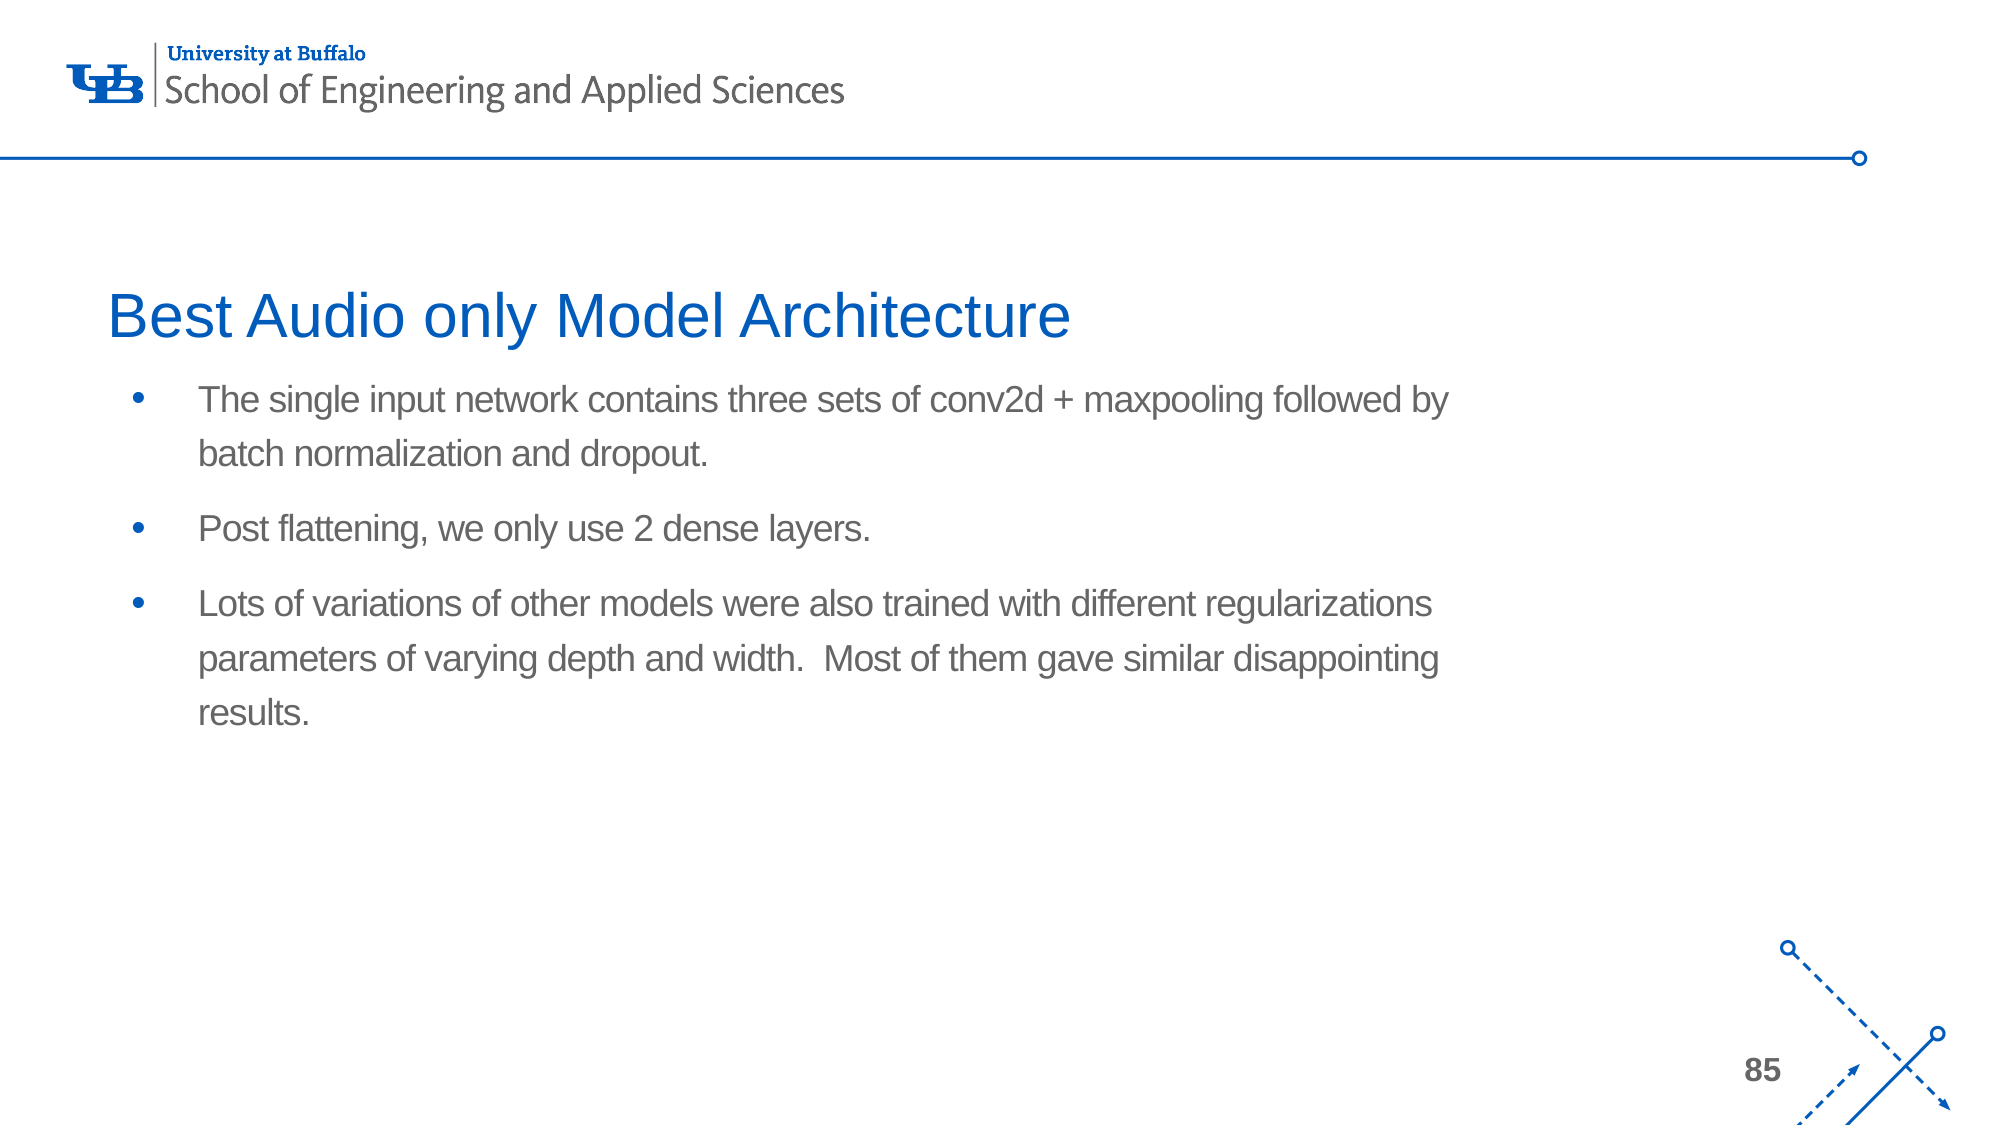

# Best Audio only Model Architecture
The single input network contains three sets of conv2d + maxpooling followed by batch normalization and dropout.
Post flattening, we only use 2 dense layers.
Lots of variations of other models were also trained with different regularizations parameters of varying depth and width.  Most of them gave similar disappointing results.